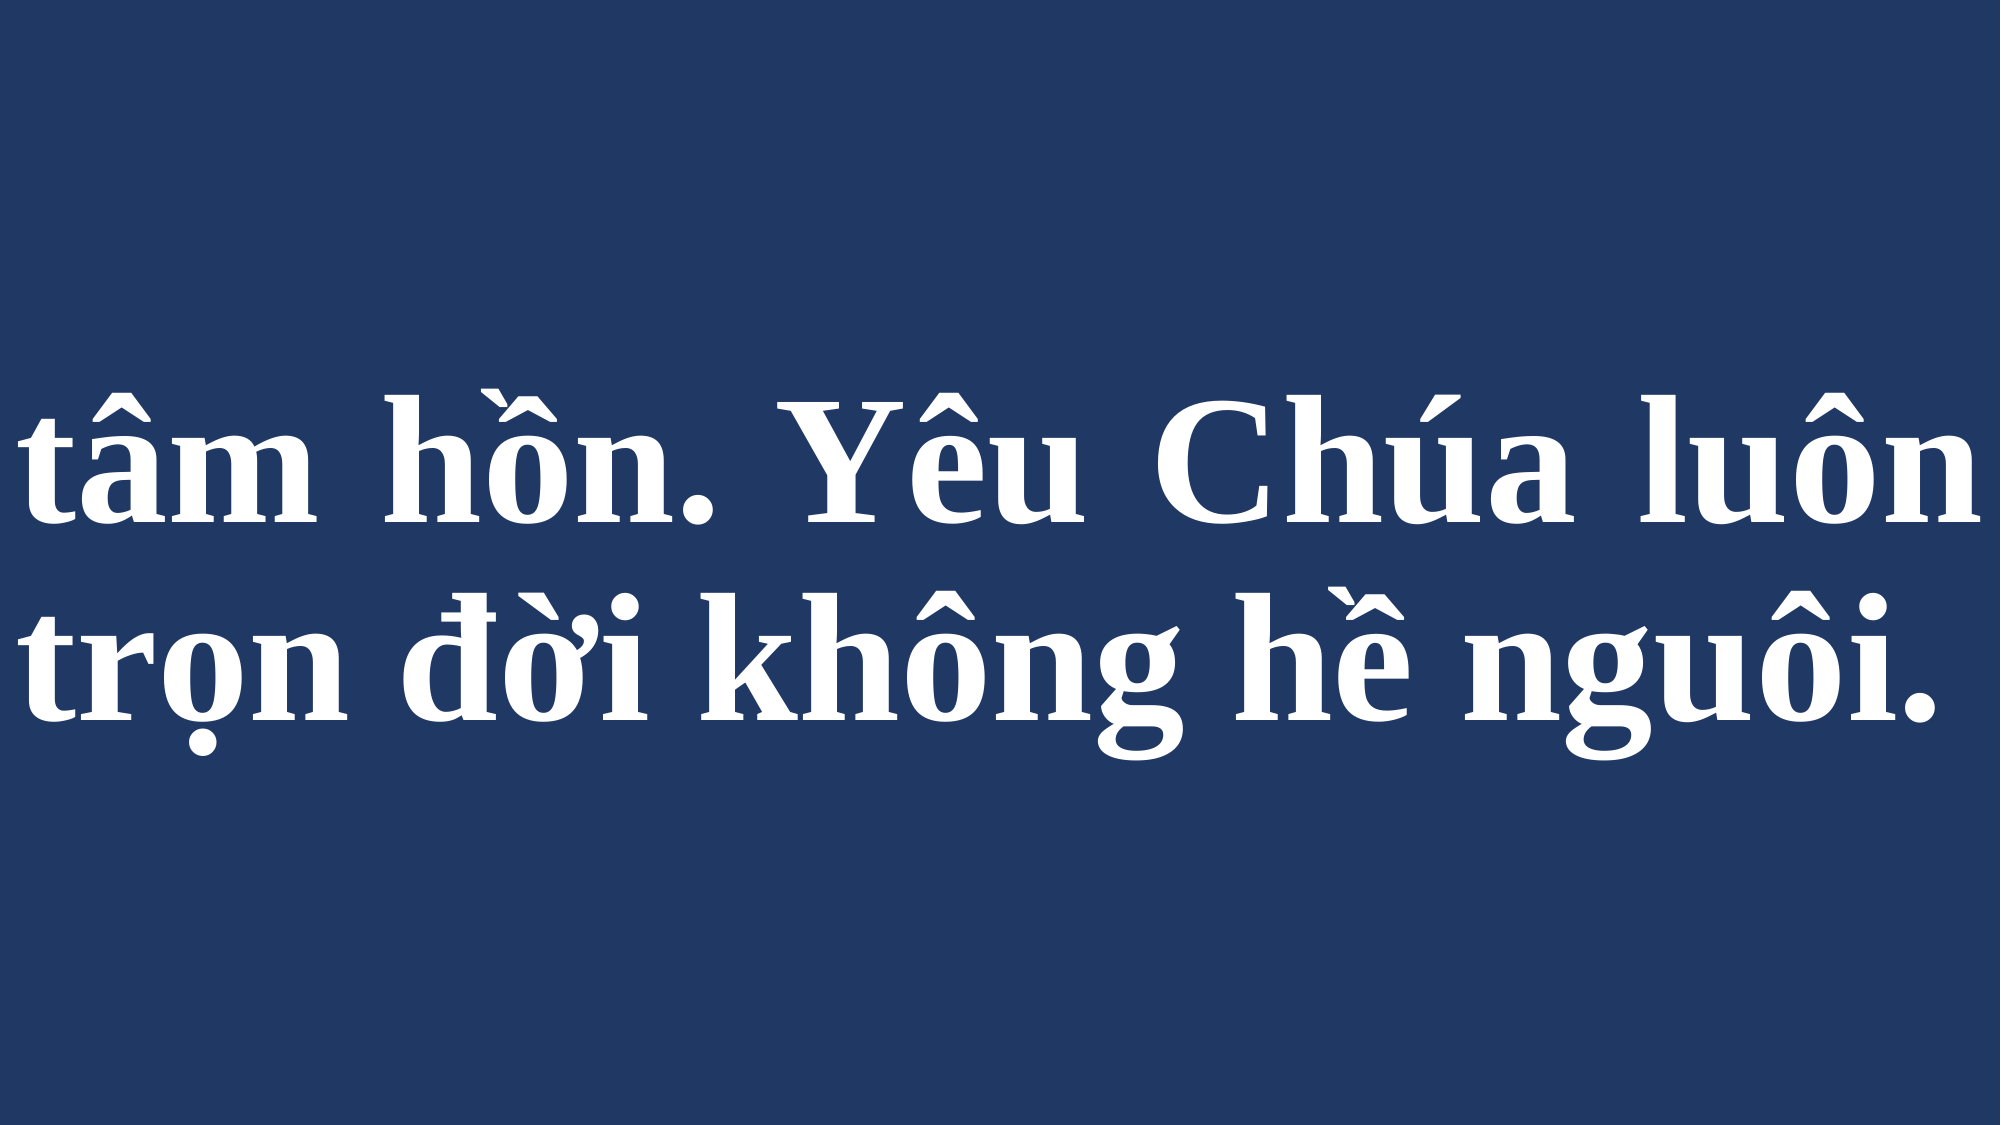

# tâm hồn. Yêu Chúa luôn trọn đời không hề nguôi.